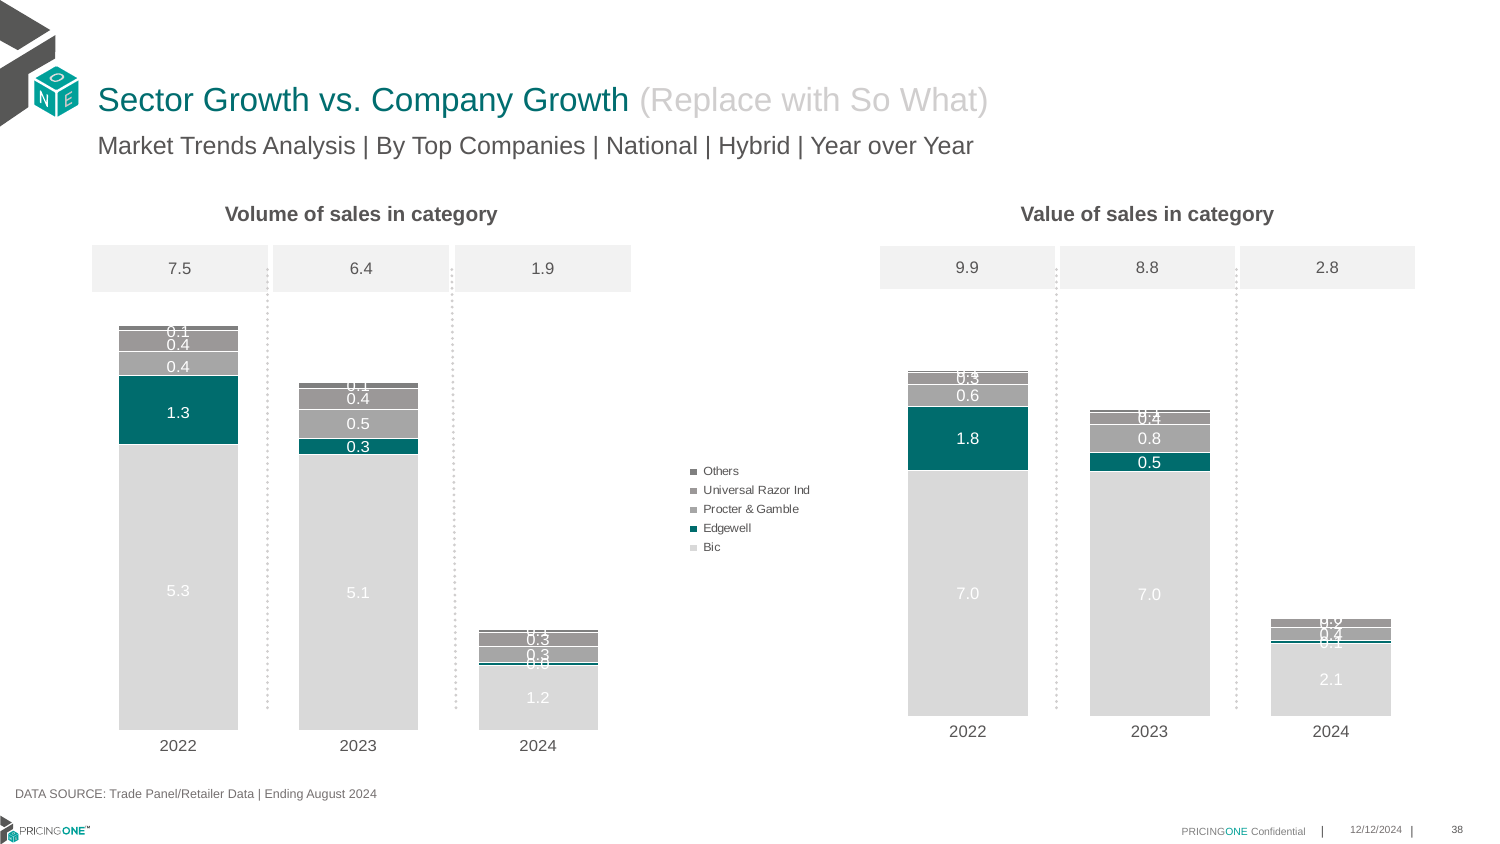

# Sector Growth vs. Company Growth (Replace with So What)
Market Trends Analysis | By Top Companies | National | Hybrid | Year over Year
| Value of sales in category |  |  |
| --- | --- | --- |
| 9.9 | 8.8 | 2.8 |
| Volume of sales in category |  |  |
| --- | --- | --- |
| 7.5 | 6.4 | 1.9 |

### Chart

| Category | Bic | Edgewell | Procter & Gamble | Universal Razor Ind | Others |
|---|---|---|---|---|---|
| 2022 | 7.03595 | 1.840818 | 0.633375 | 0.336076 | 0.060198 |
| 2023 | 7.011146 | 0.545521 | 0.795918 | 0.350034 | 0.073189 |
| 2024 | 2.090369 | 0.062519 | 0.395721 | 0.239782 | 0.041296 |

### Chart

| Category | Bic | Edgewell | Procter & Gamble | Universal Razor Ind | Others |
|---|---|---|---|---|---|
| 2022 | 5.2759 | 1.283622 | 0.433341 | 0.392274 | 0.08216 |
| 2023 | 5.093295 | 0.300208 | 0.537879 | 0.390475 | 0.093775 |
| 2024 | 1.211396 | 0.047 | 0.286952 | 0.267407 | 0.054096 |
DATA SOURCE: Trade Panel/Retailer Data | Ending August 2024

12/12/2024
38